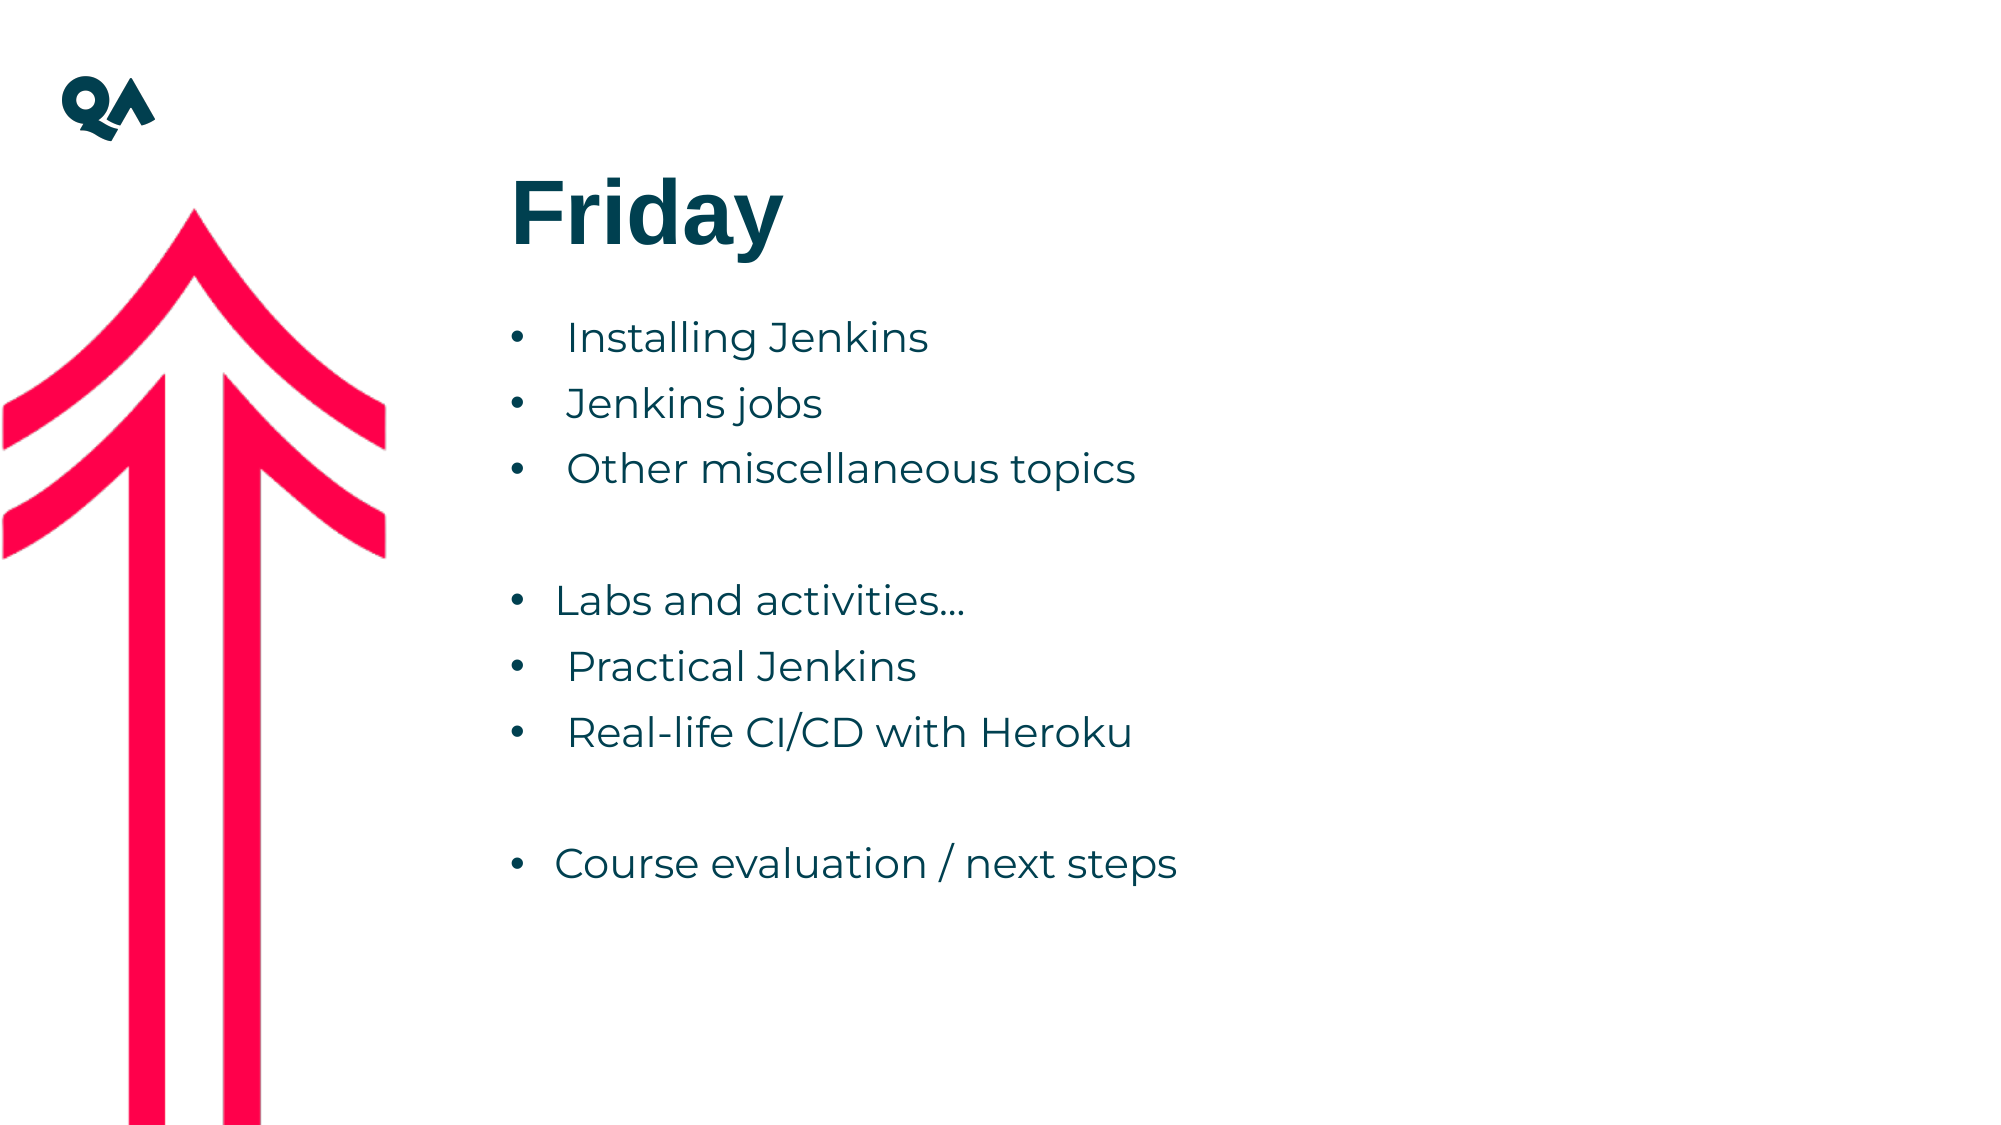

Friday
Installing Jenkins
Jenkins jobs
Other miscellaneous topics

Labs and activities...
Practical Jenkins
Real-life CI/CD with Heroku

Course evaluation / next steps